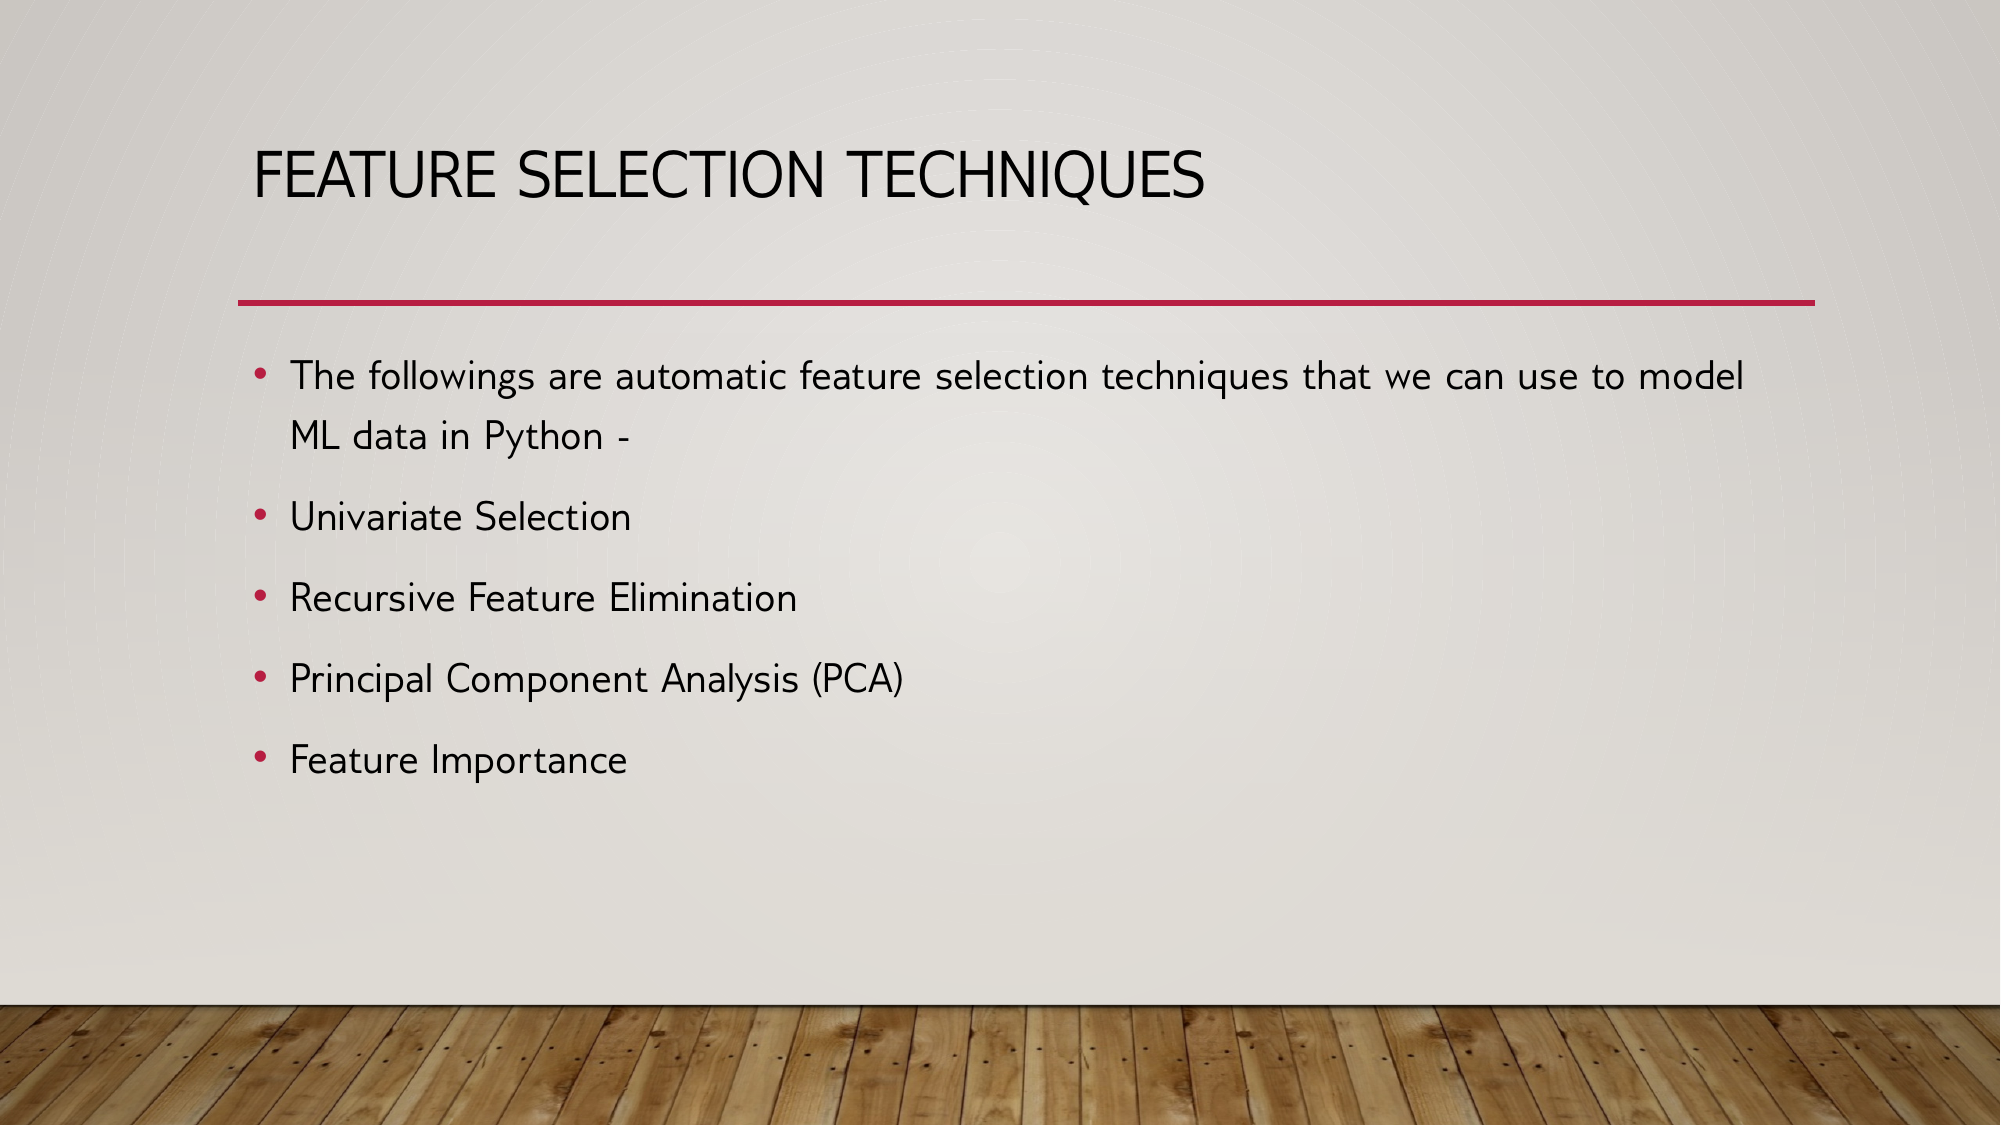

# Feature Selection Techniques
The followings are automatic feature selection techniques that we can use to model ML data in Python −
Univariate Selection
Recursive Feature Elimination
Principal Component Analysis (PCA)
Feature Importance